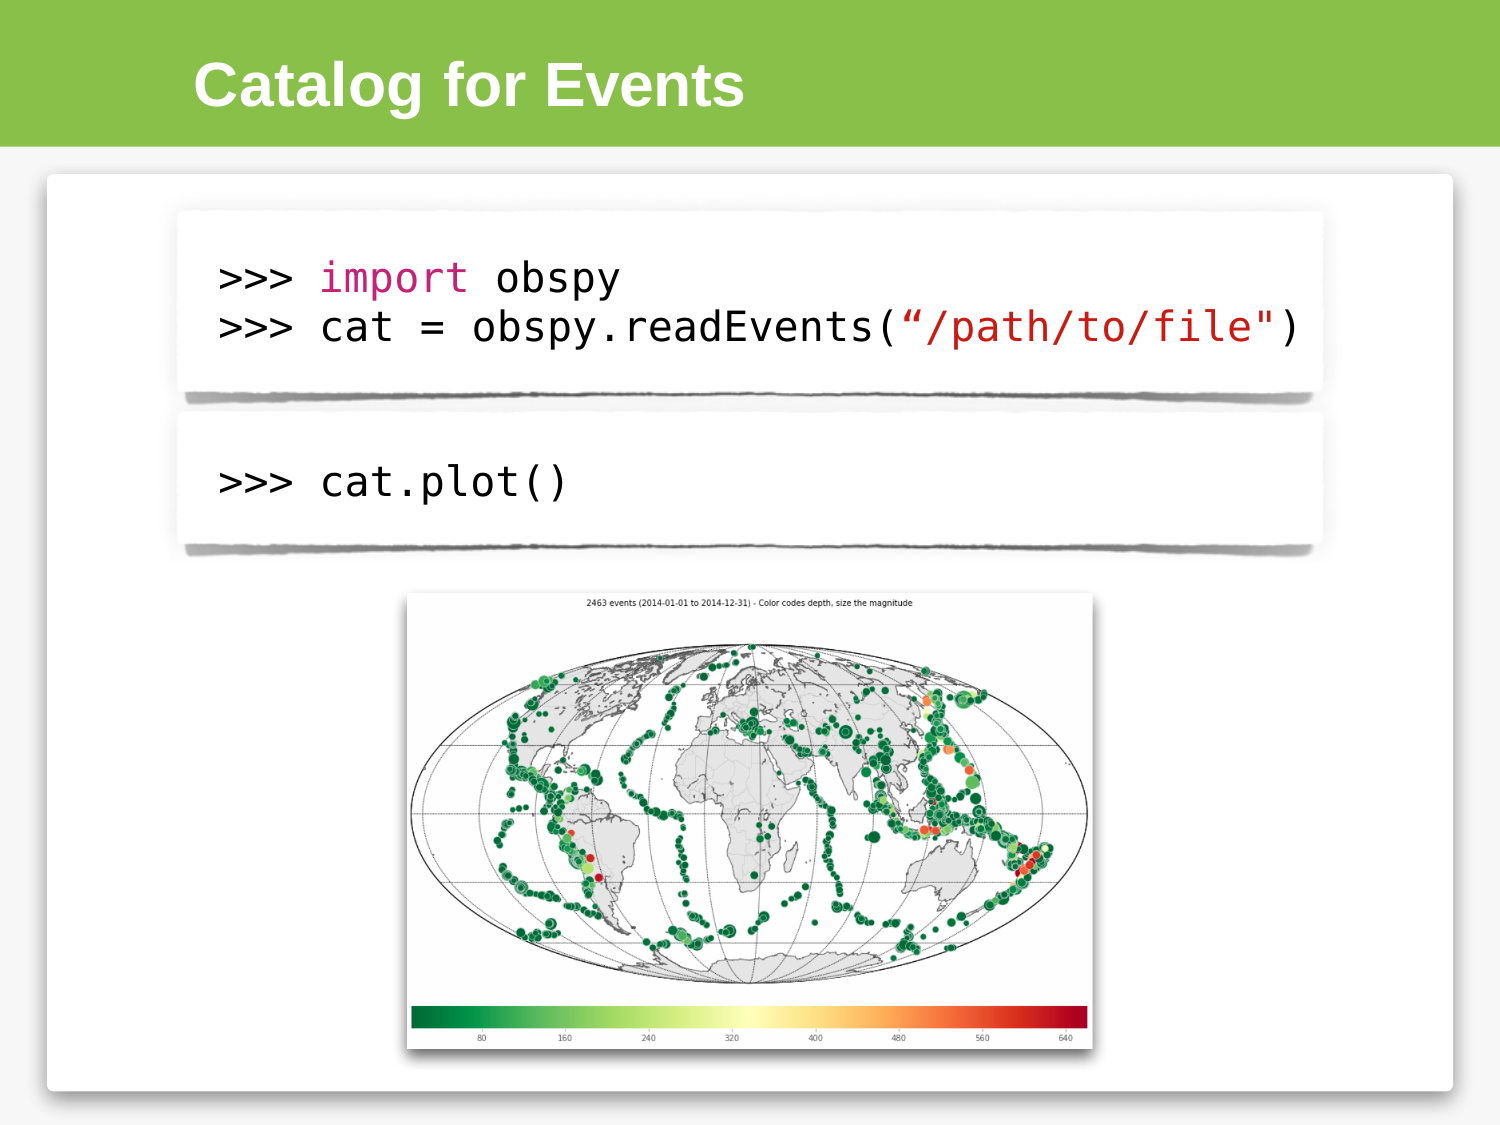

# Catalog for Events

>>>	import obspy
>>> cat = obspy.readEvents(“/path/to/file")

>>> cat.plot()